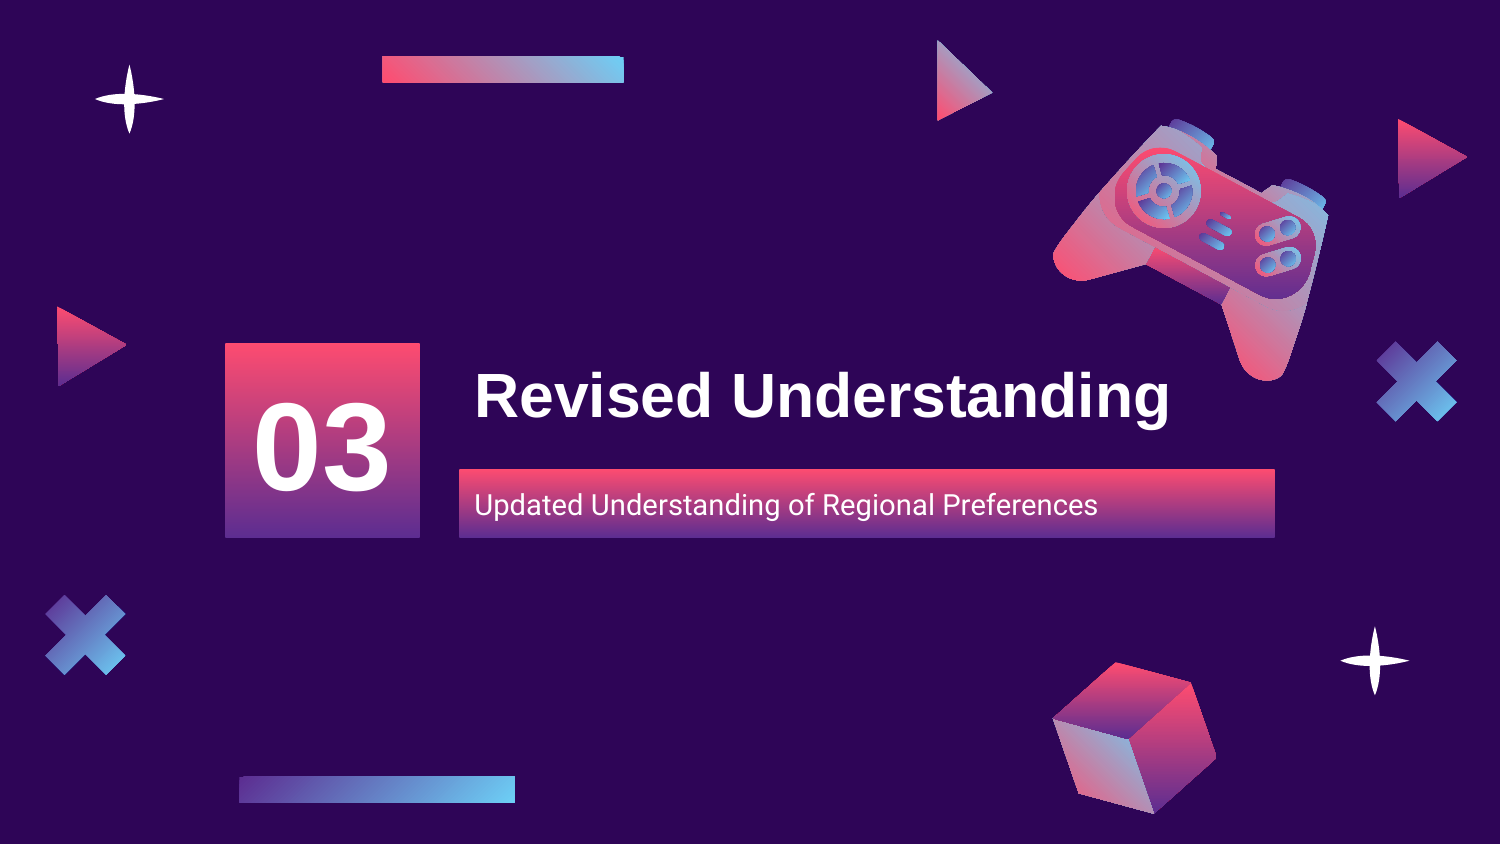

# Revised Understanding
03
Updated Understanding of Regional Preferences